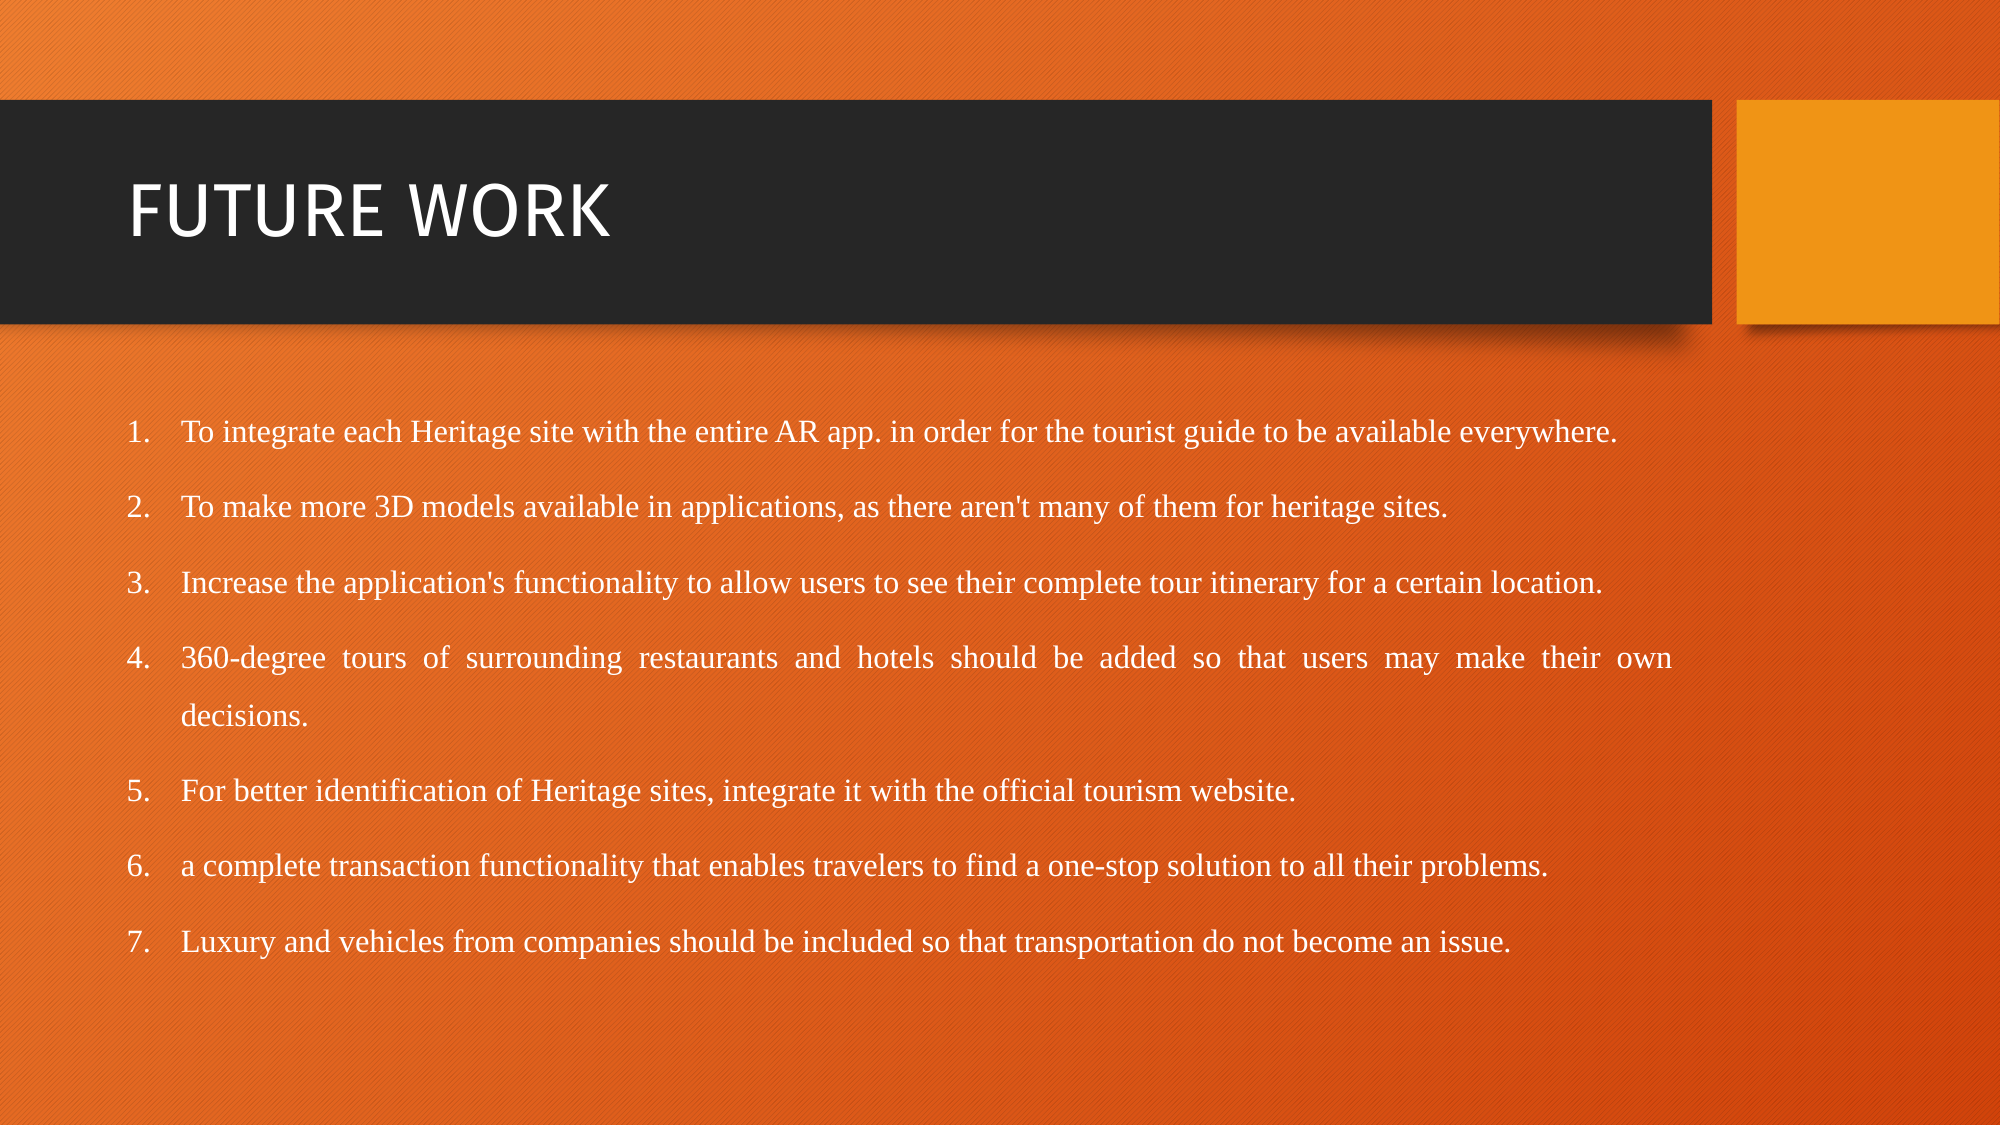

# FUTURE WORK
To integrate each Heritage site with the entire AR app. in order for the tourist guide to be available everywhere.
To make more 3D models available in applications, as there aren't many of them for heritage sites.
Increase the application's functionality to allow users to see their complete tour itinerary for a certain location.
360-degree tours of surrounding restaurants and hotels should be added so that users may make their own decisions.
For better identification of Heritage sites, integrate it with the official tourism website.
a complete transaction functionality that enables travelers to find a one-stop solution to all their problems.
Luxury and vehicles from companies should be included so that transportation do not become an issue.